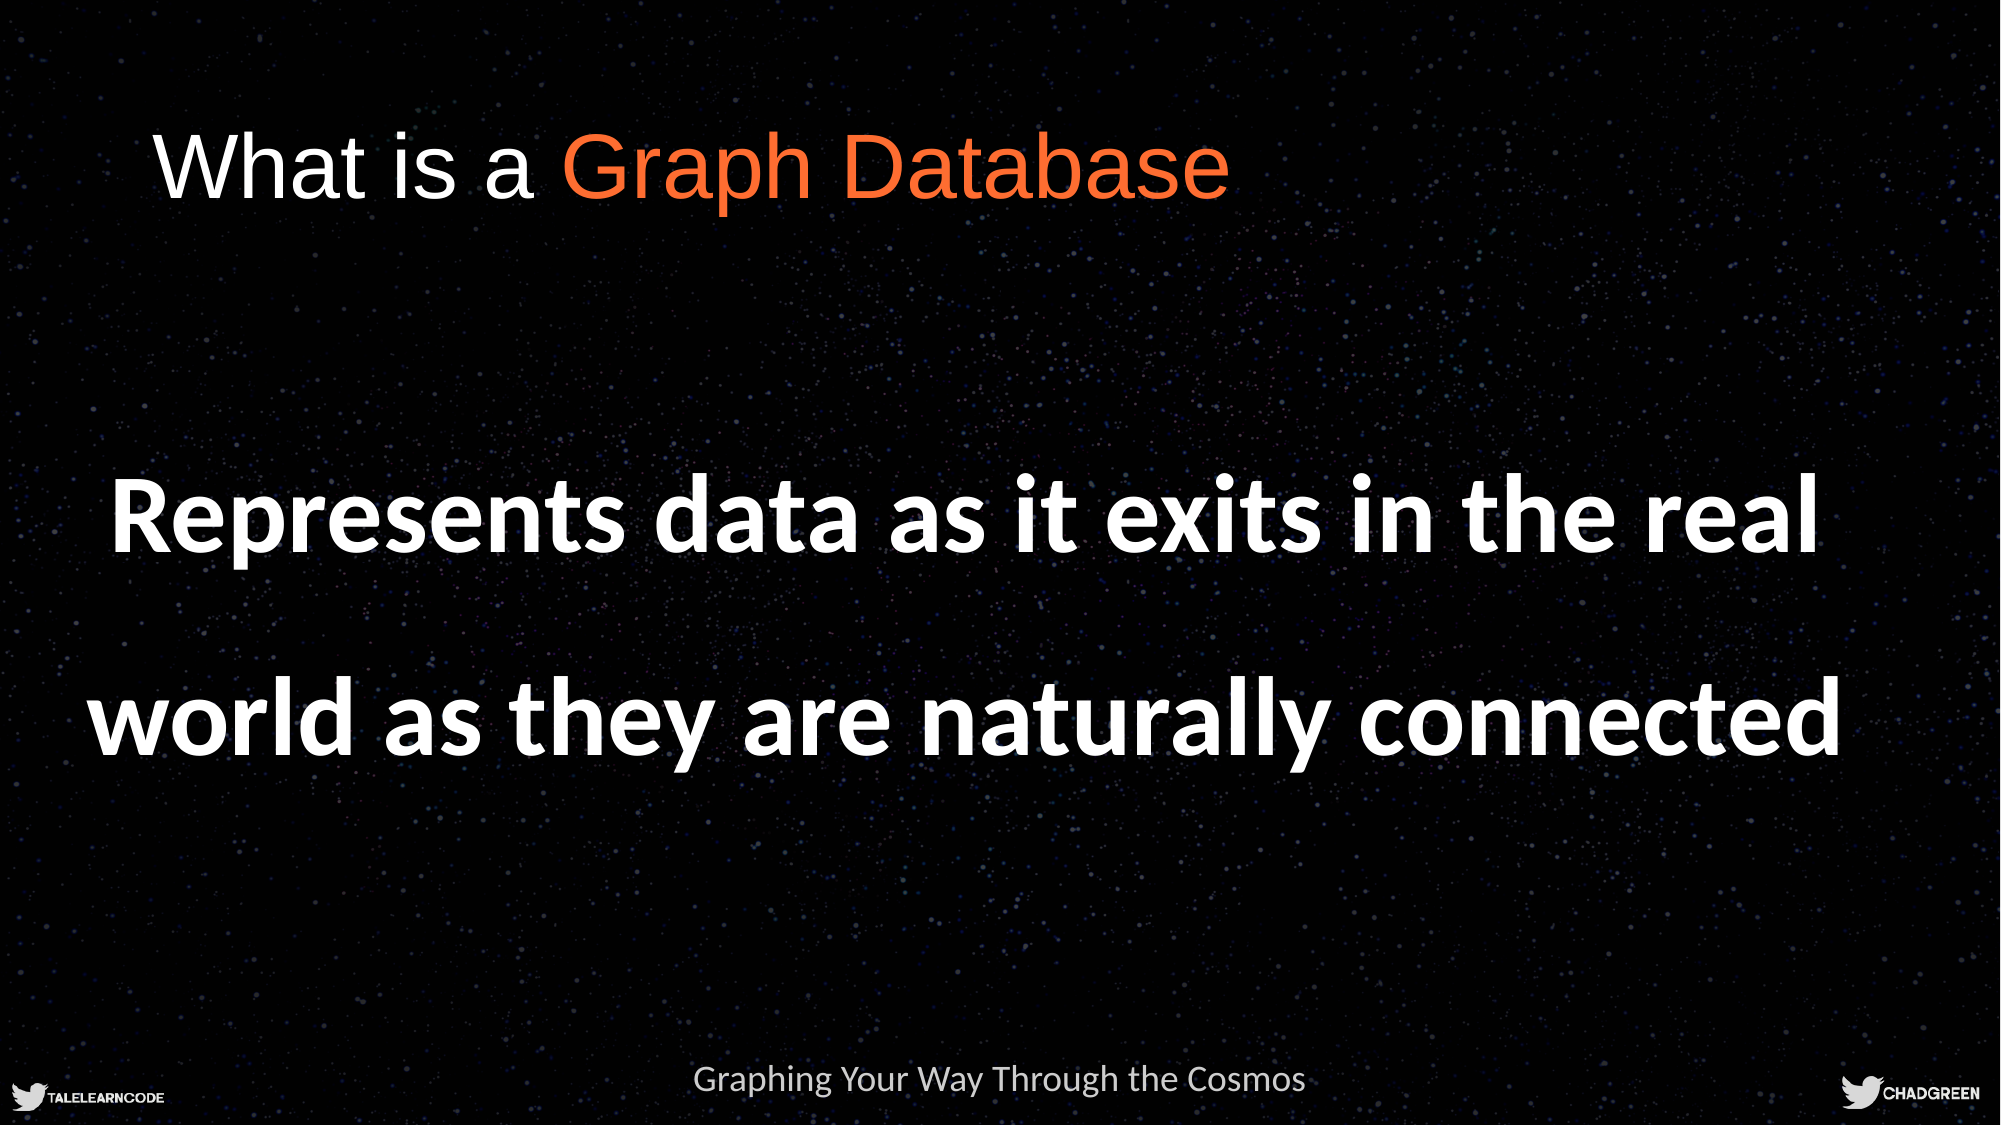

# What is a Graph Database
Represents data as it exits in the real world as they are naturally connected